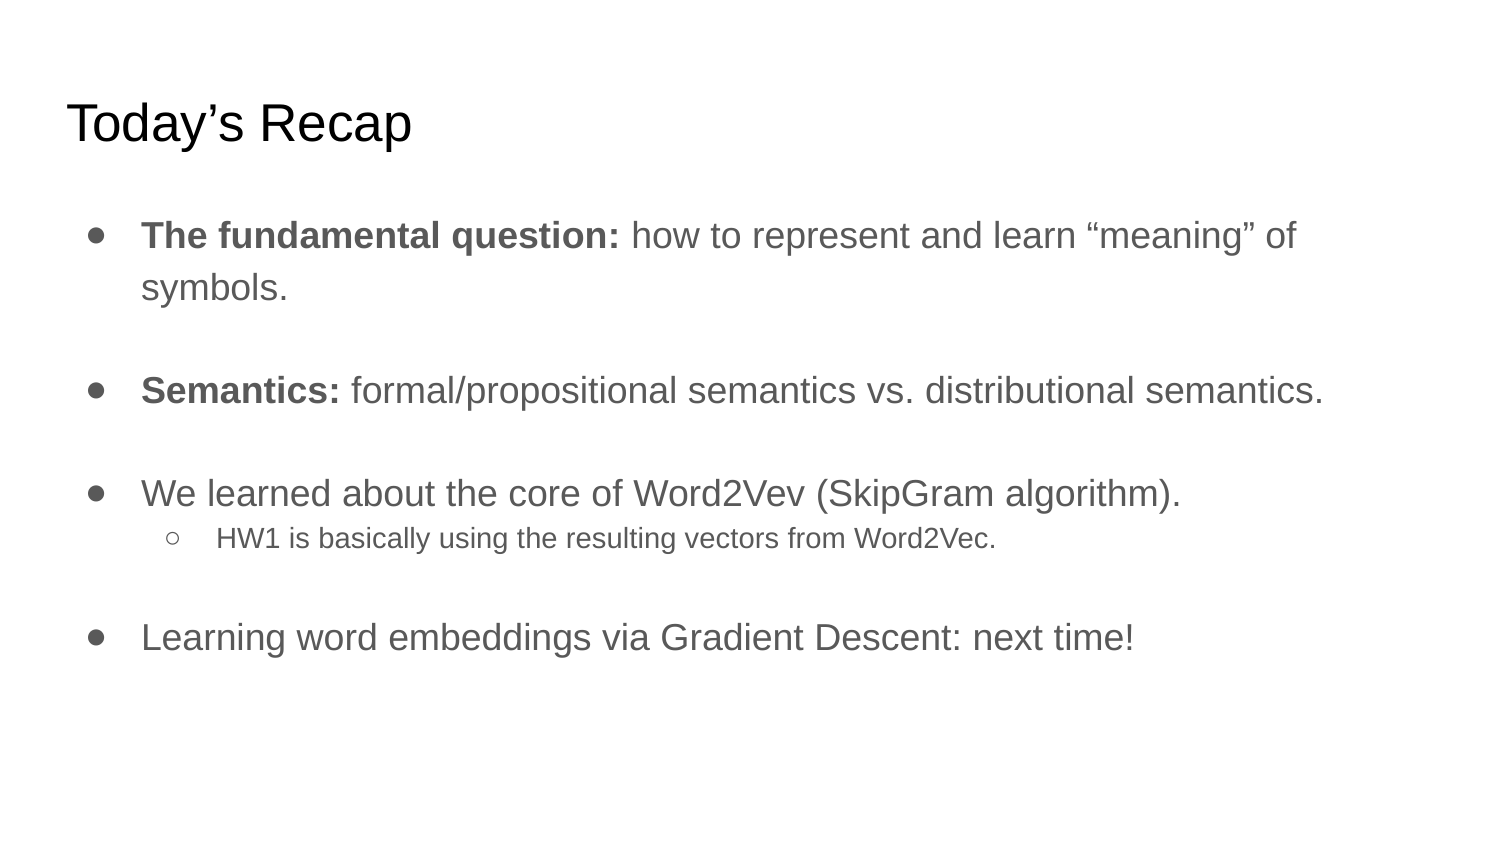

# Today’s Recap
The fundamental question: how to represent and learn “meaning” of symbols.

Semantics: formal/propositional semantics vs. distributional semantics.

We learned about the core of Word2Vev (SkipGram algorithm).
HW1 is basically using the resulting vectors from Word2Vec.

Learning word embeddings via Gradient Descent: next time!